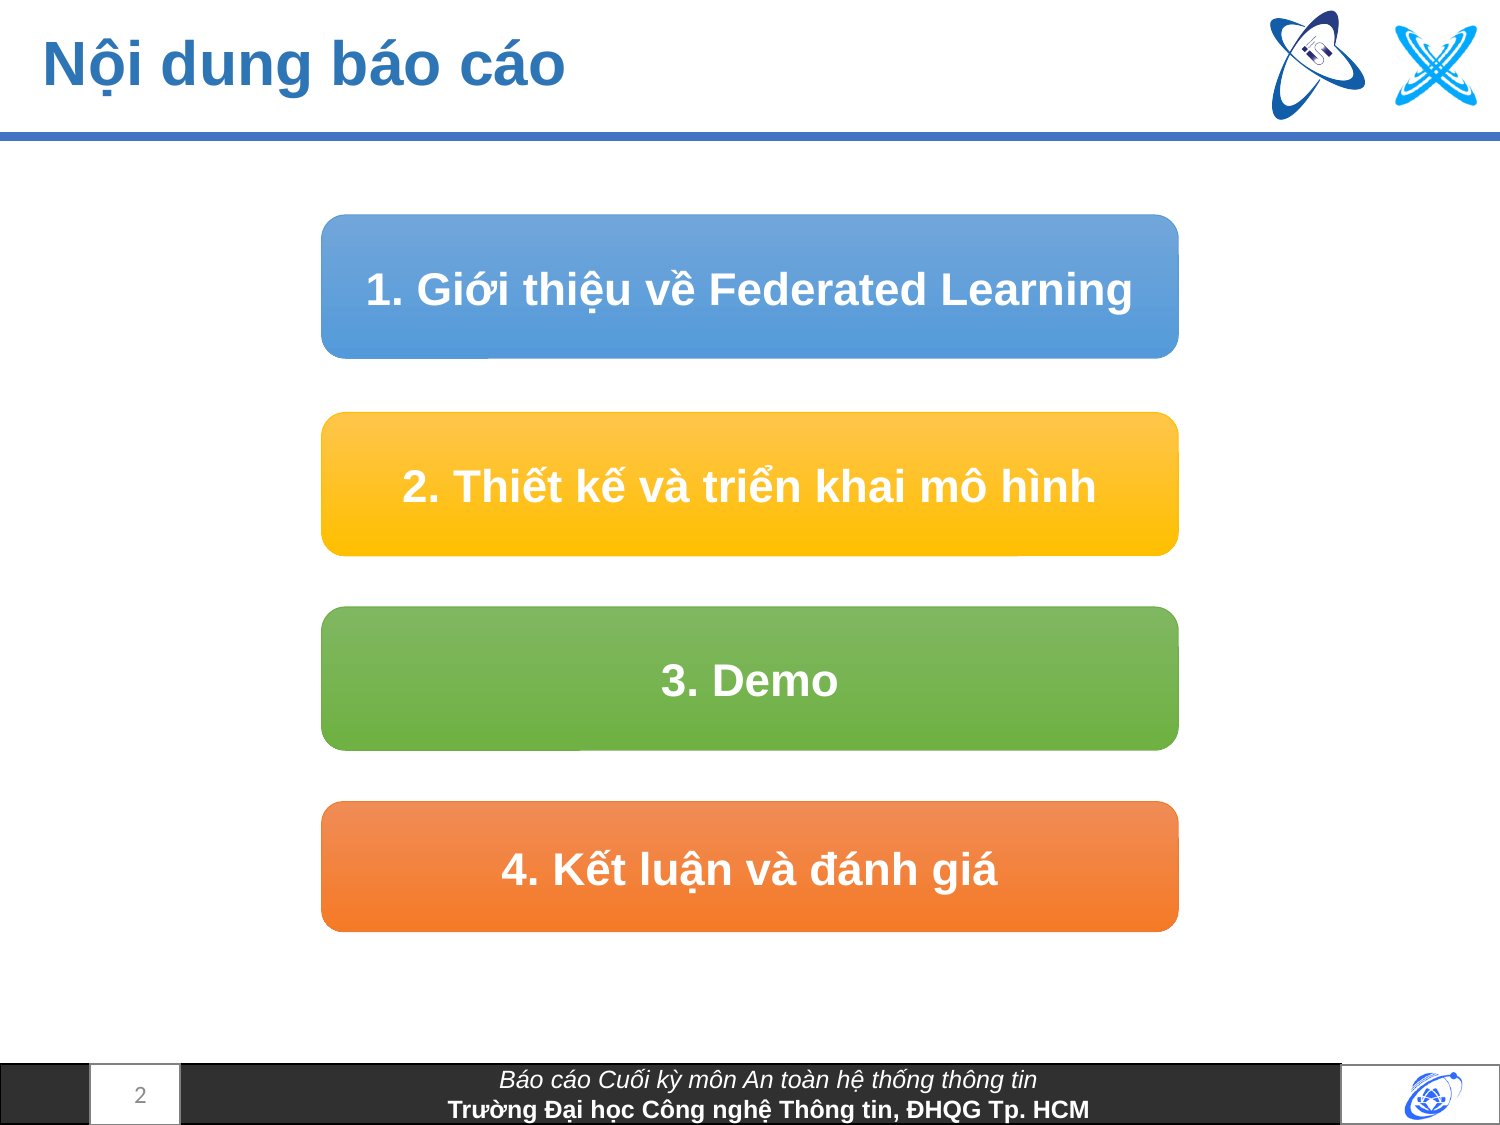

# Nội dung báo cáo
1. Giới thiệu về Federated Learning
2. Thiết kế và triển khai mô hình
3. Demo
4. Kết luận và đánh giá
2